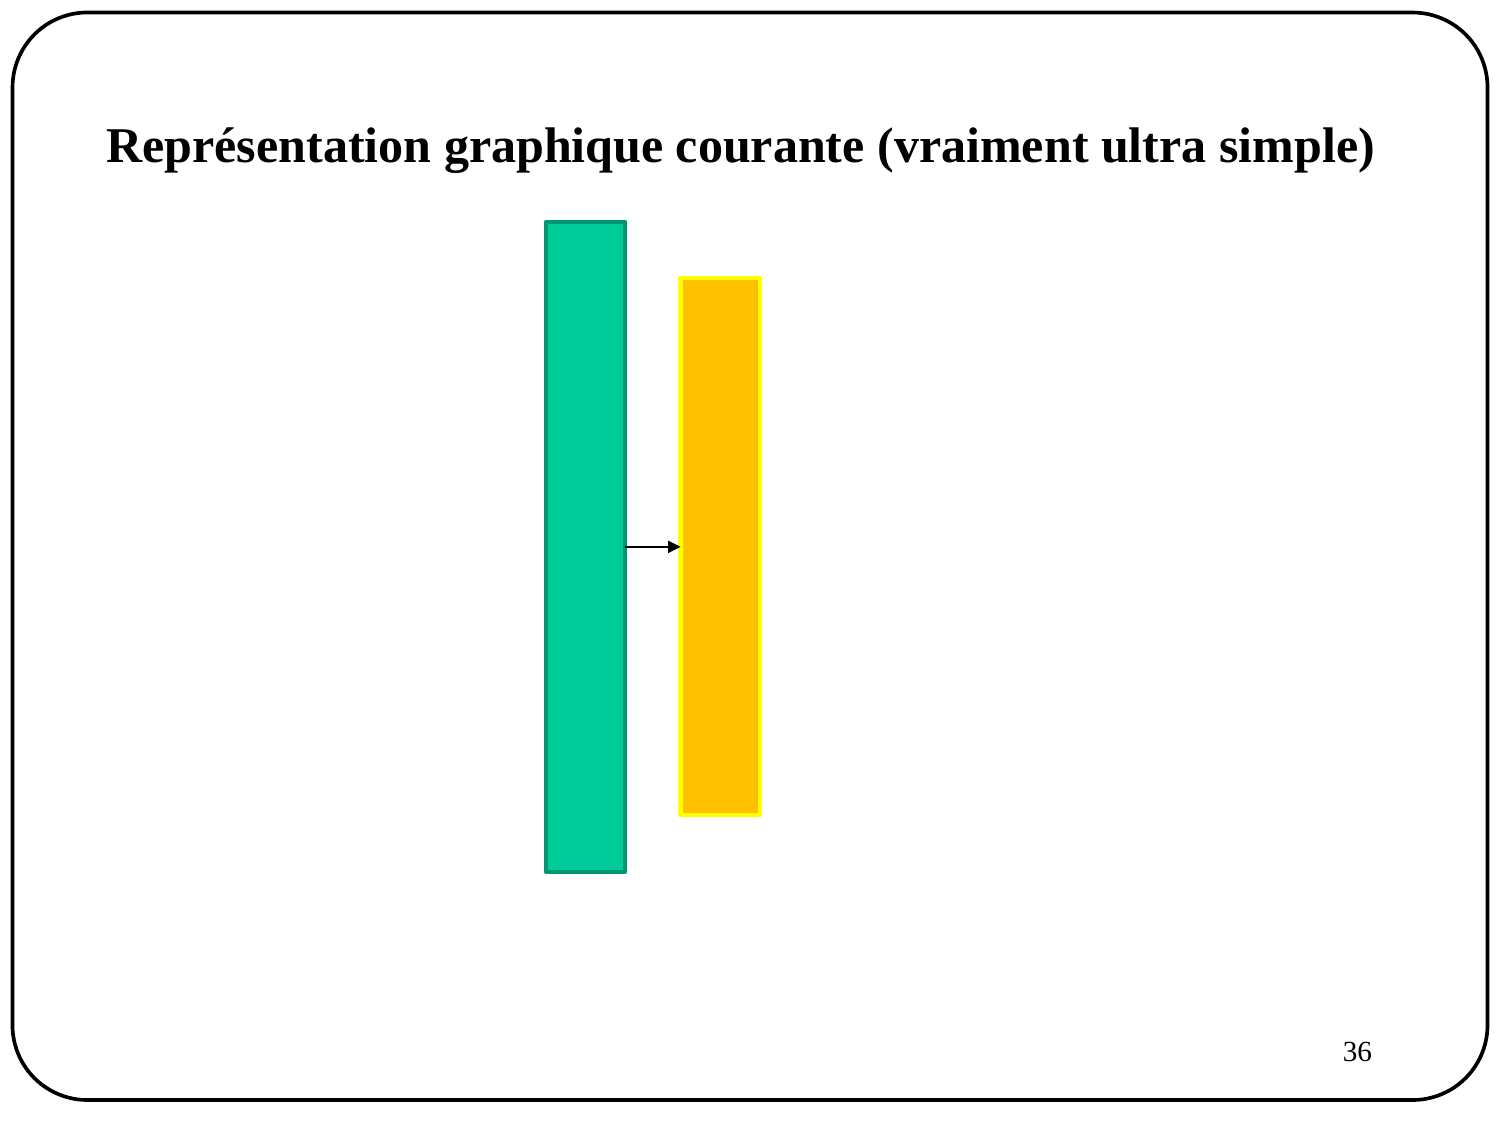

Représentation graphique courante (vraiment ultra simple)

36